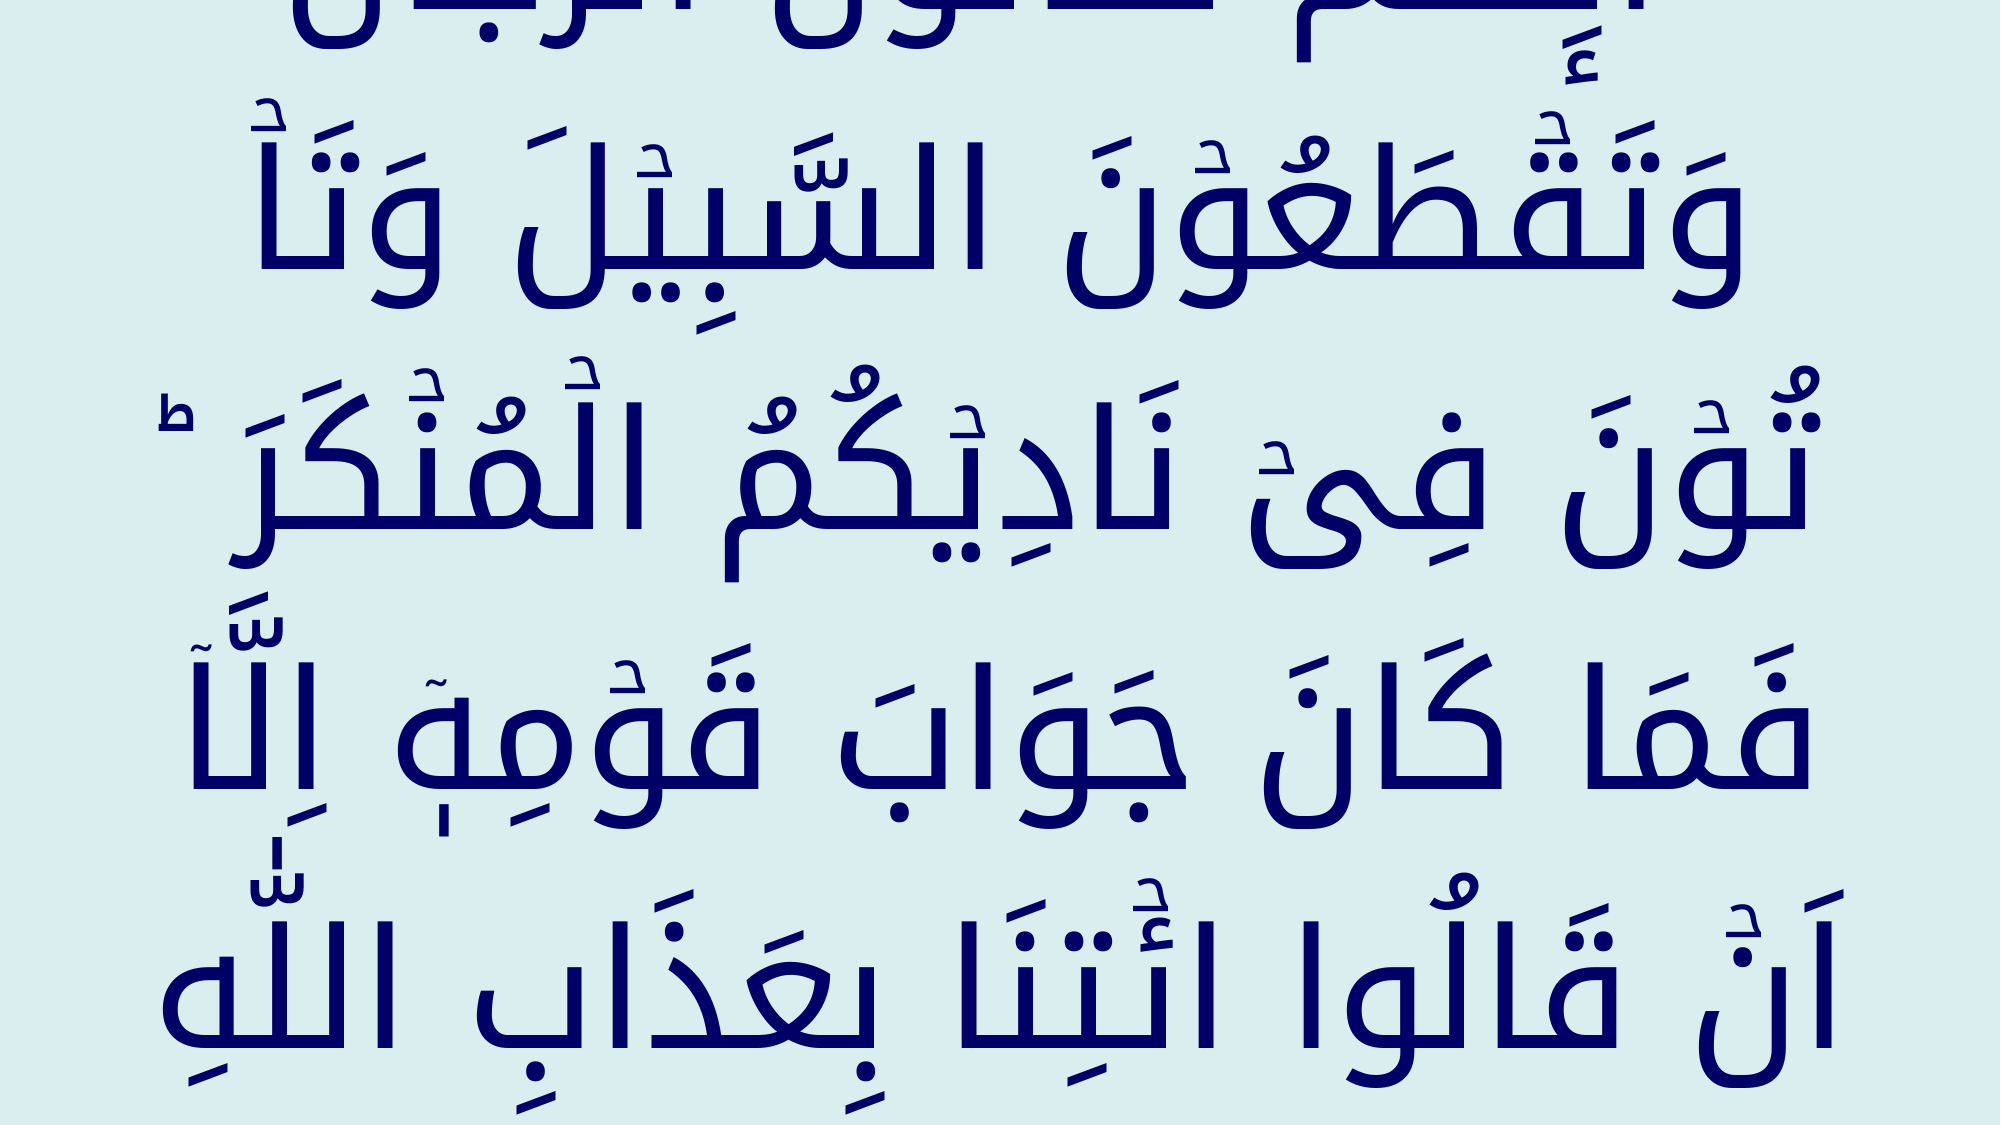

اَٮِٕنَّكُمۡ لَـتَاۡتُوۡنَ الرِّجَالَ وَتَقۡطَعُوۡنَ السَّبِيۡلَ وَتَاۡ تُوۡنَ فِىۡ نَادِيۡكُمُ الۡمُنۡكَرَ ‌ؕ فَمَا كَانَ جَوَابَ قَوۡمِهٖۤ اِلَّاۤ اَنۡ قَالُوا ائۡتِنَا بِعَذَابِ اللّٰهِ اِنۡ كُنۡتَ مِنَ الصّٰدِقِيۡنَ‏﴿﻿۲۹﻿﴾